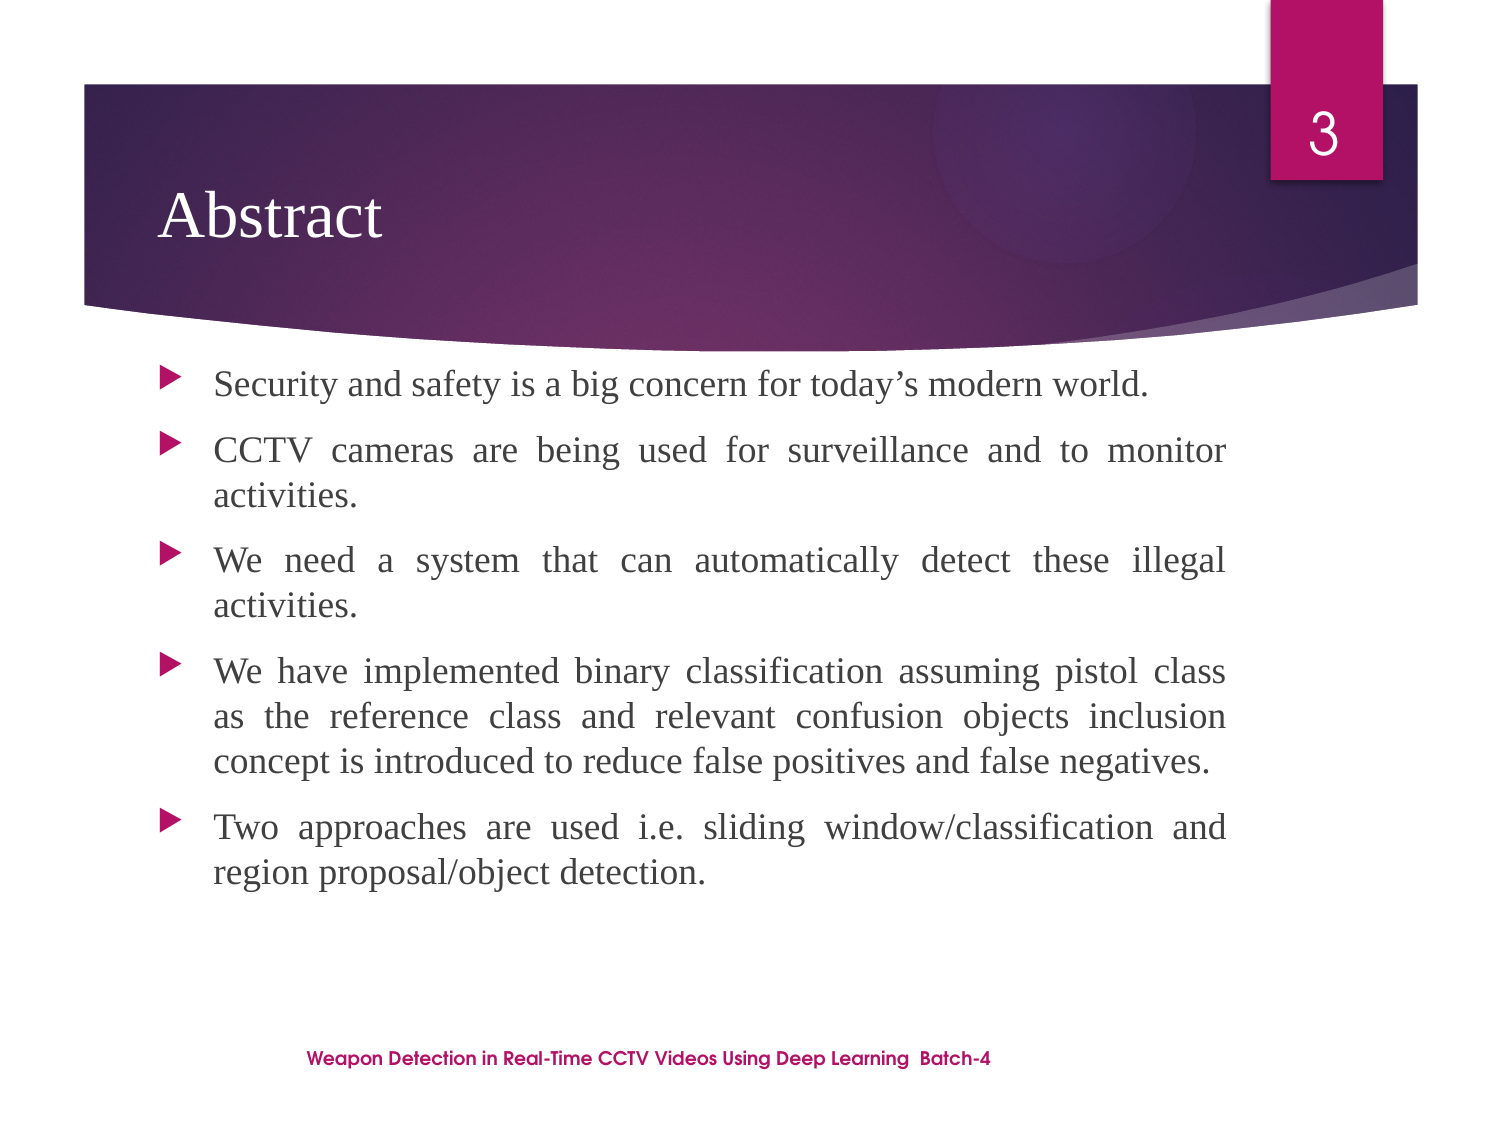

3
# Abstract
Security and safety is a big concern for today’s modern world.
CCTV cameras are being used for surveillance and to monitor activities.
We need a system that can automatically detect these illegal activities.
We have implemented binary classification assuming pistol class as the reference class and relevant confusion objects inclusion concept is introduced to reduce false positives and false negatives.
Two approaches are used i.e. sliding window/classification and region proposal/object detection.

Weapon Detection in Real-Time CCTV Videos Using Deep Learning  Batch-4